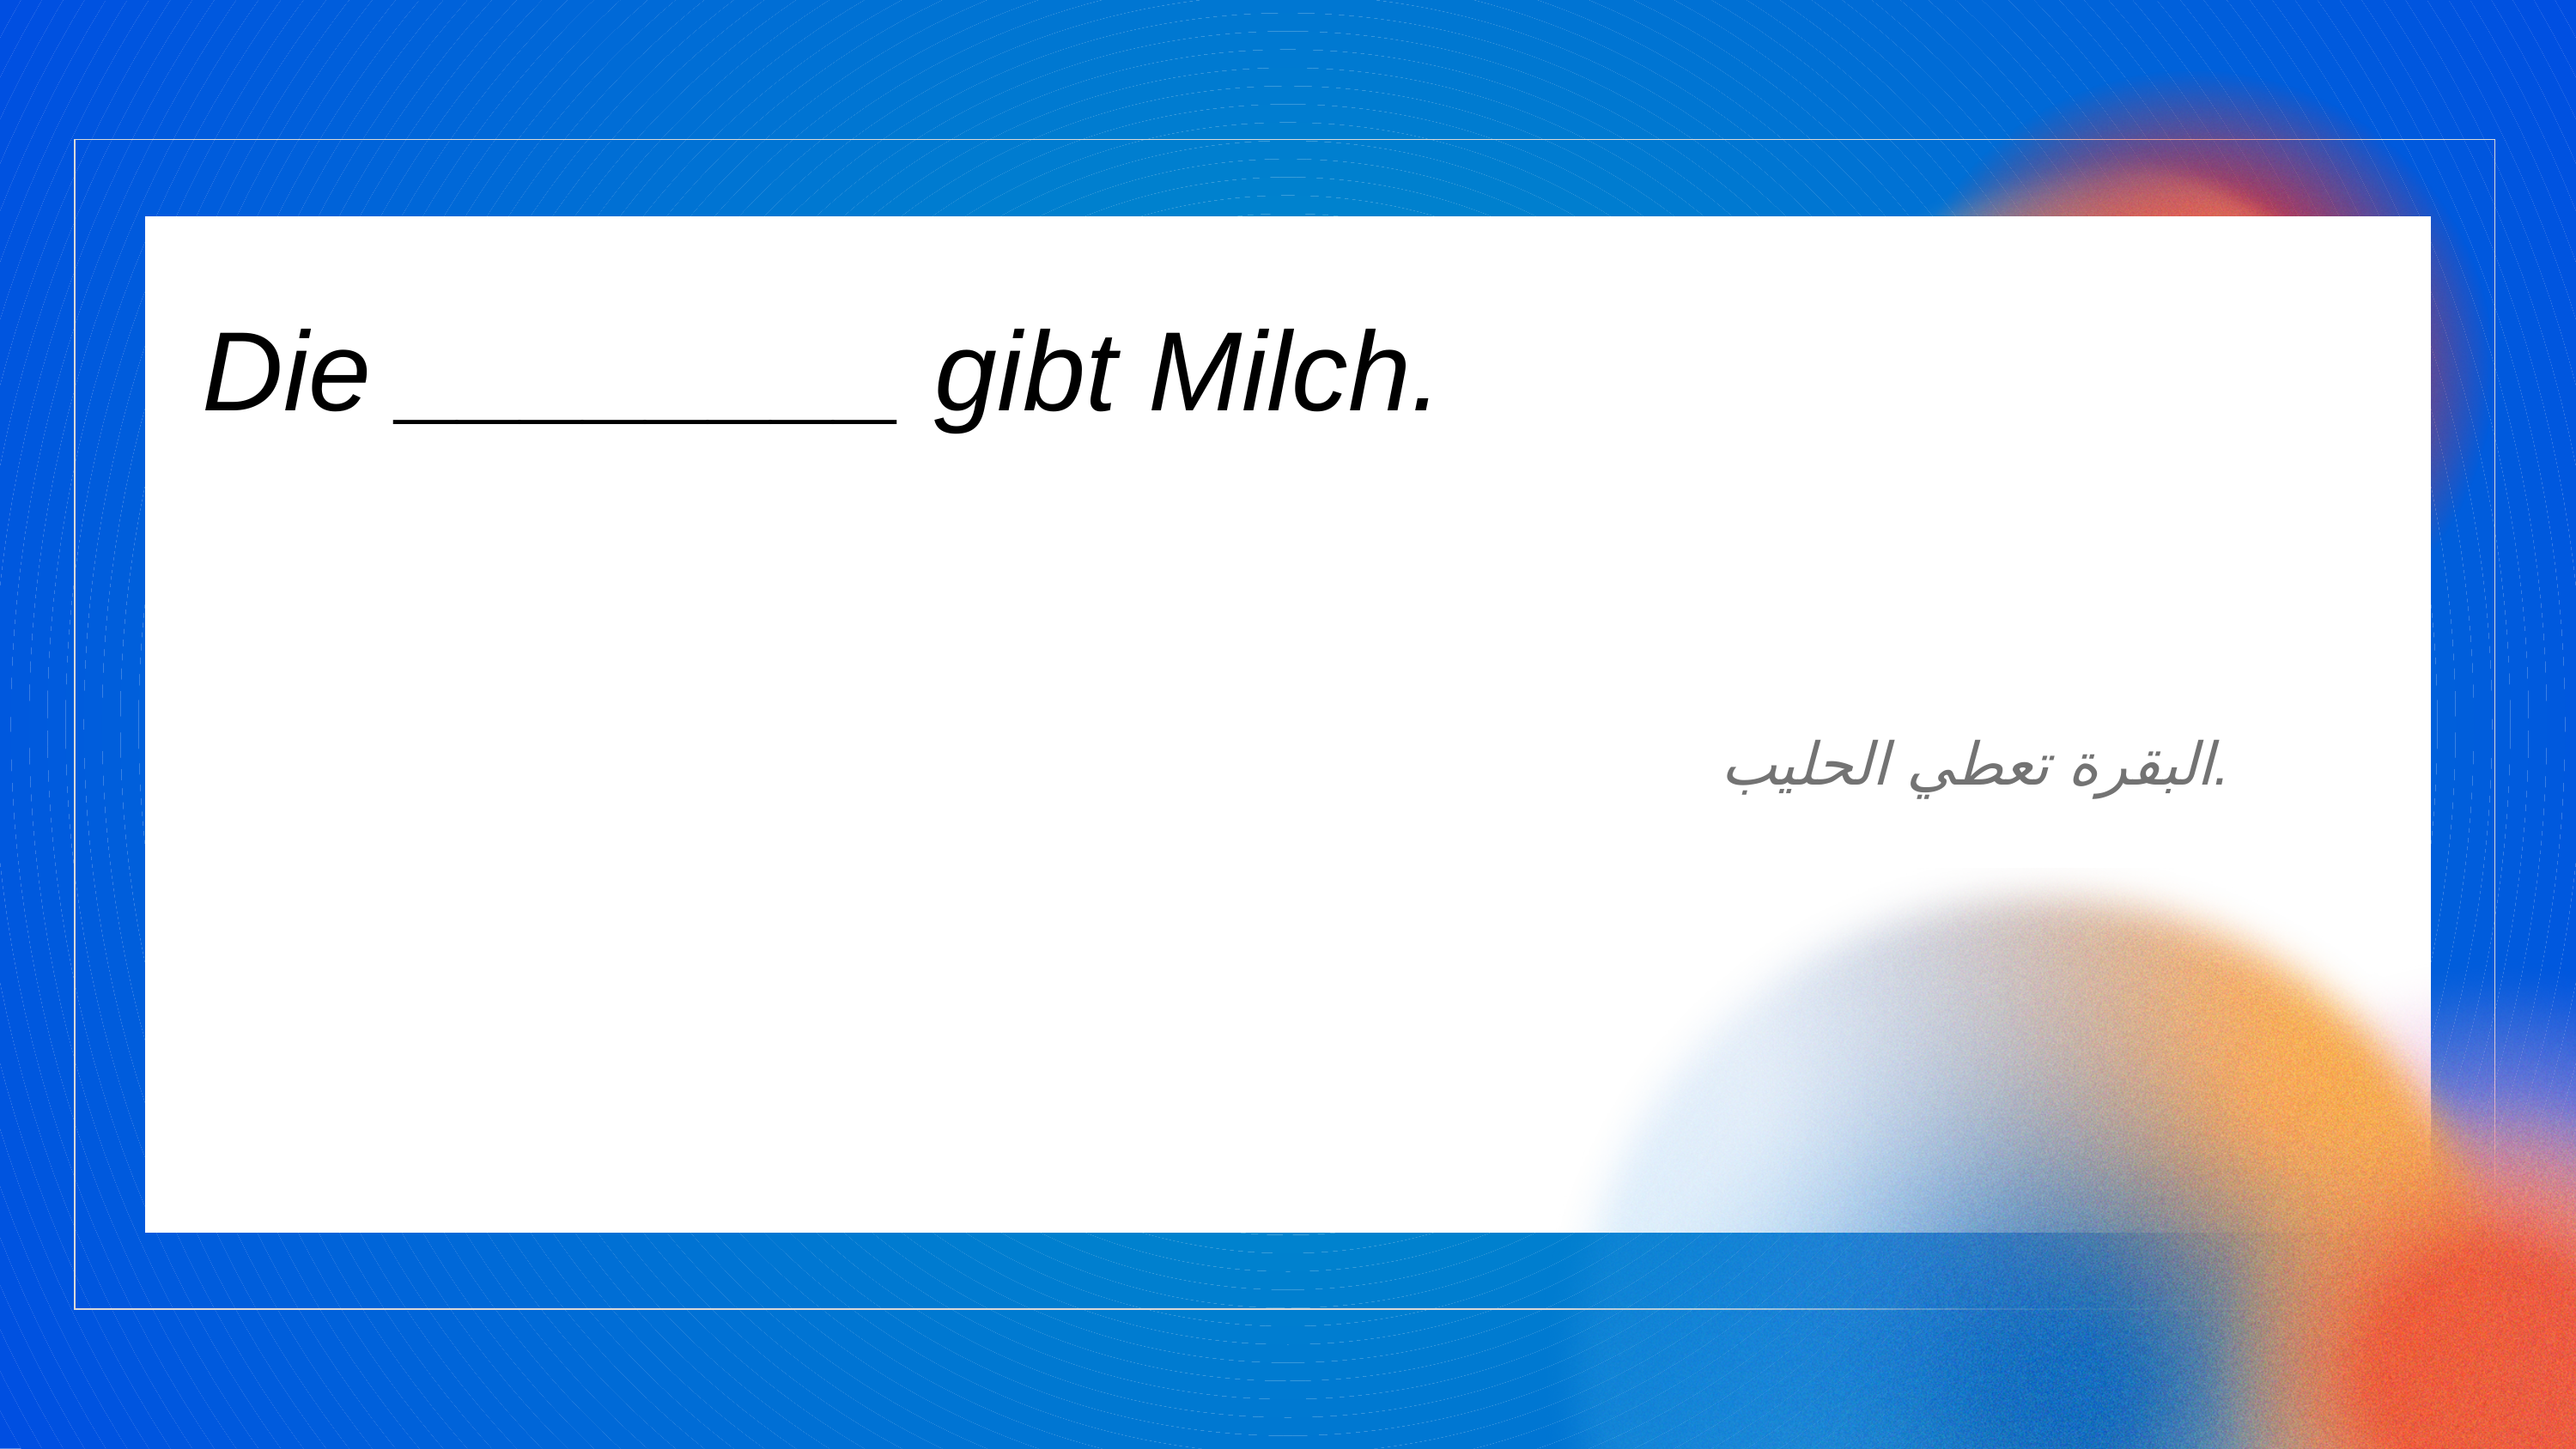

Die ________ gibt Milch.
البقرة تعطي الحليب.